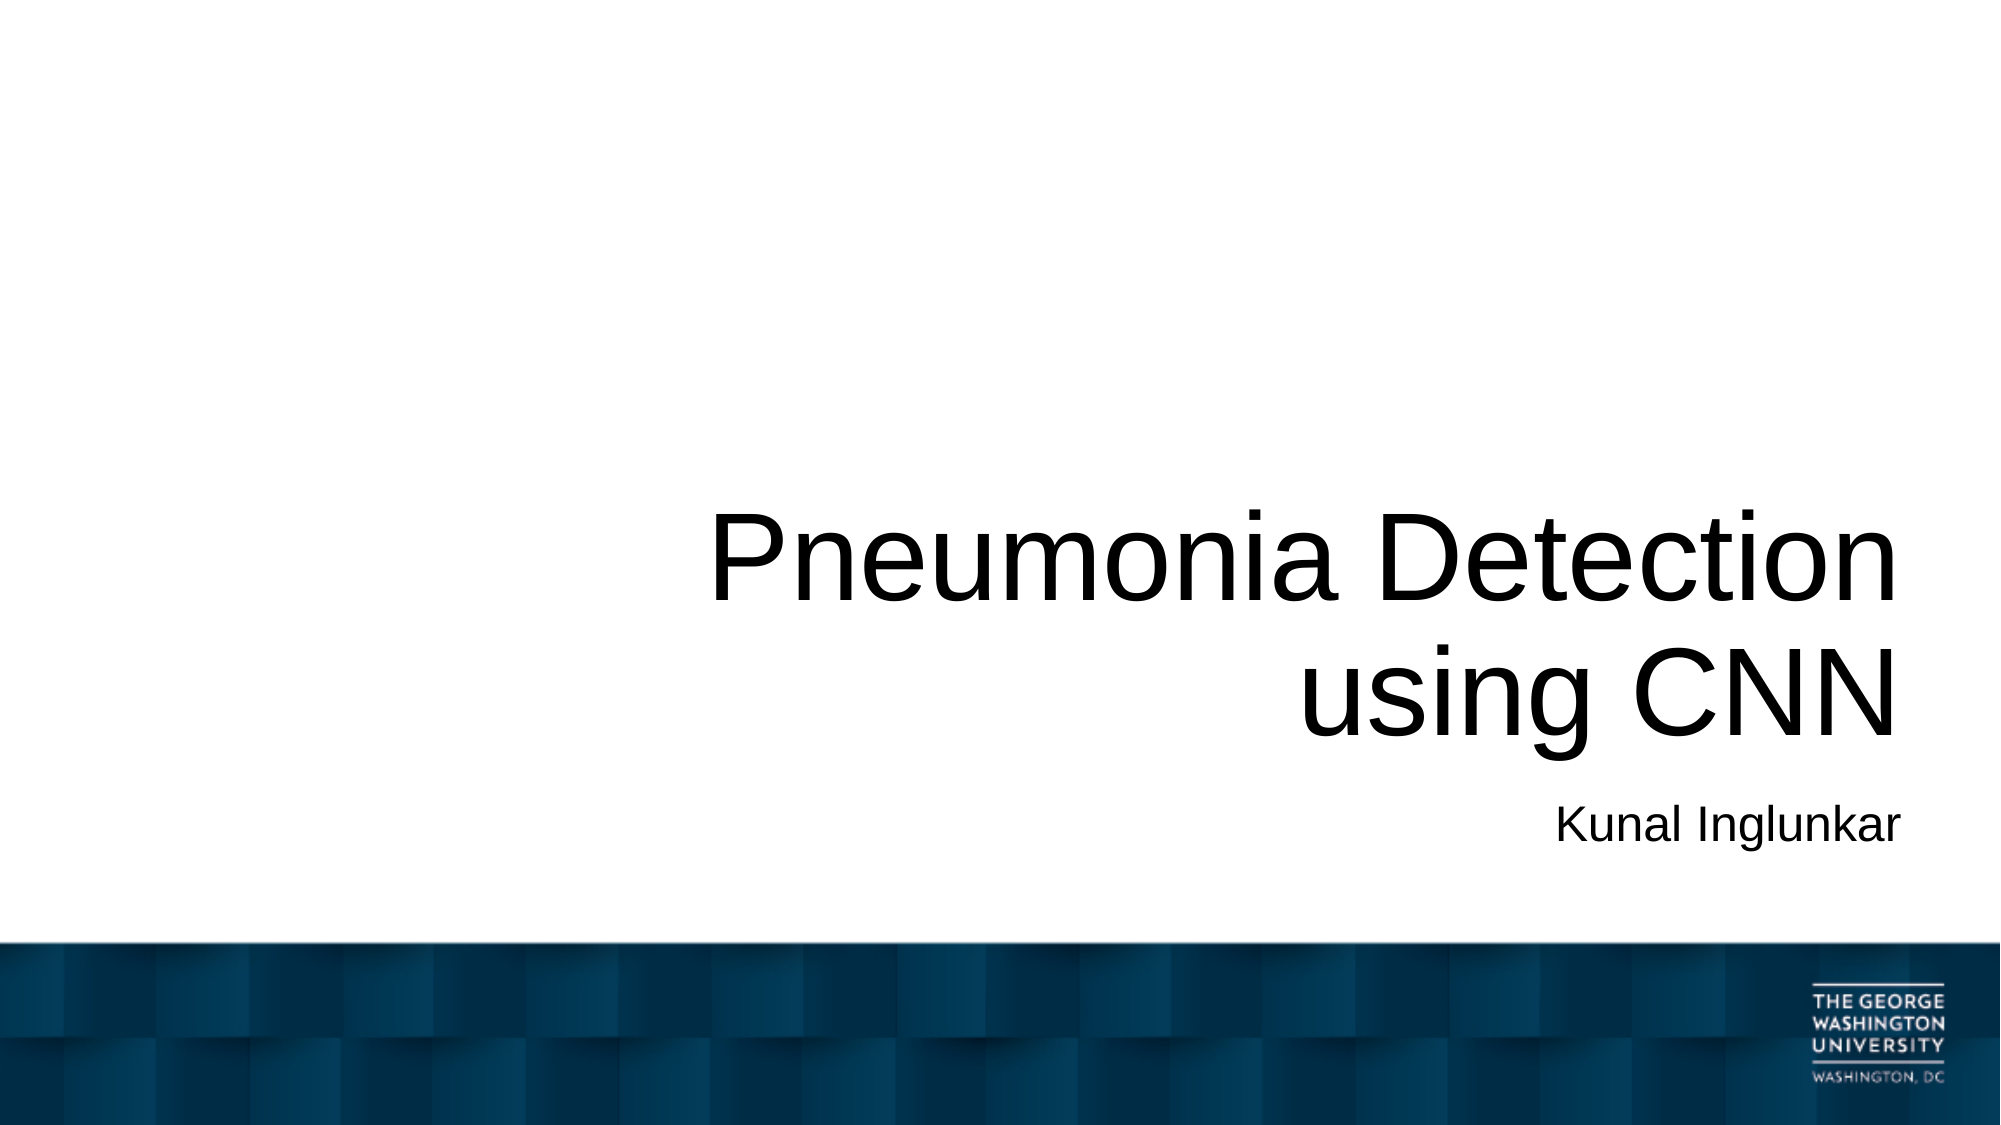

# Pneumonia Detection using CNN
Kunal Inglunkar